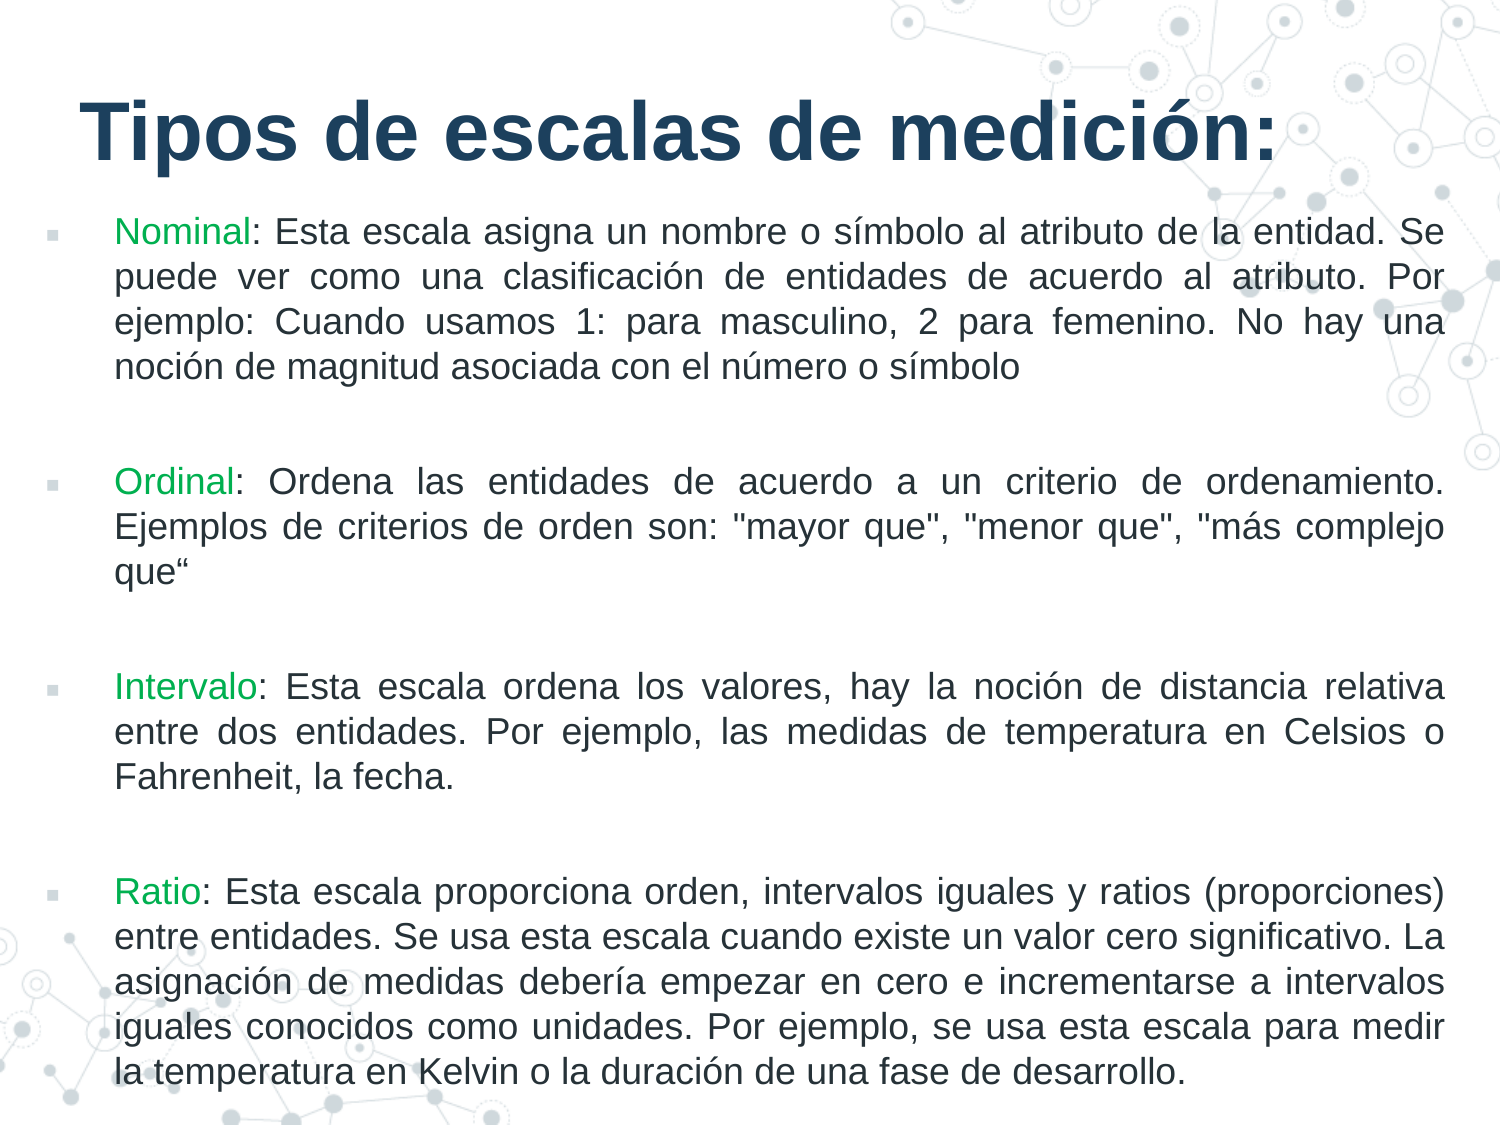

# Tipos de escalas de medición:
Nominal: Esta escala asigna un nombre o símbolo al atributo de la entidad. Se puede ver como una clasificación de entidades de acuerdo al atributo. Por ejemplo: Cuando usamos 1: para masculino, 2 para femenino. No hay una noción de magnitud asociada con el número o símbolo

Ordinal: Ordena las entidades de acuerdo a un criterio de ordenamiento. Ejemplos de criterios de orden son: "mayor que", "menor que", "más complejo que“

Intervalo: Esta escala ordena los valores, hay la noción de distancia relativa entre dos entidades. Por ejemplo, las medidas de temperatura en Celsios o Fahrenheit, la fecha.

Ratio: Esta escala proporciona orden, intervalos iguales y ratios (proporciones) entre entidades. Se usa esta escala cuando existe un valor cero significativo. La asignación de medidas debería empezar en cero e incrementarse a intervalos iguales conocidos como unidades. Por ejemplo, se usa esta escala para medir la temperatura en Kelvin o la duración de una fase de desarrollo.